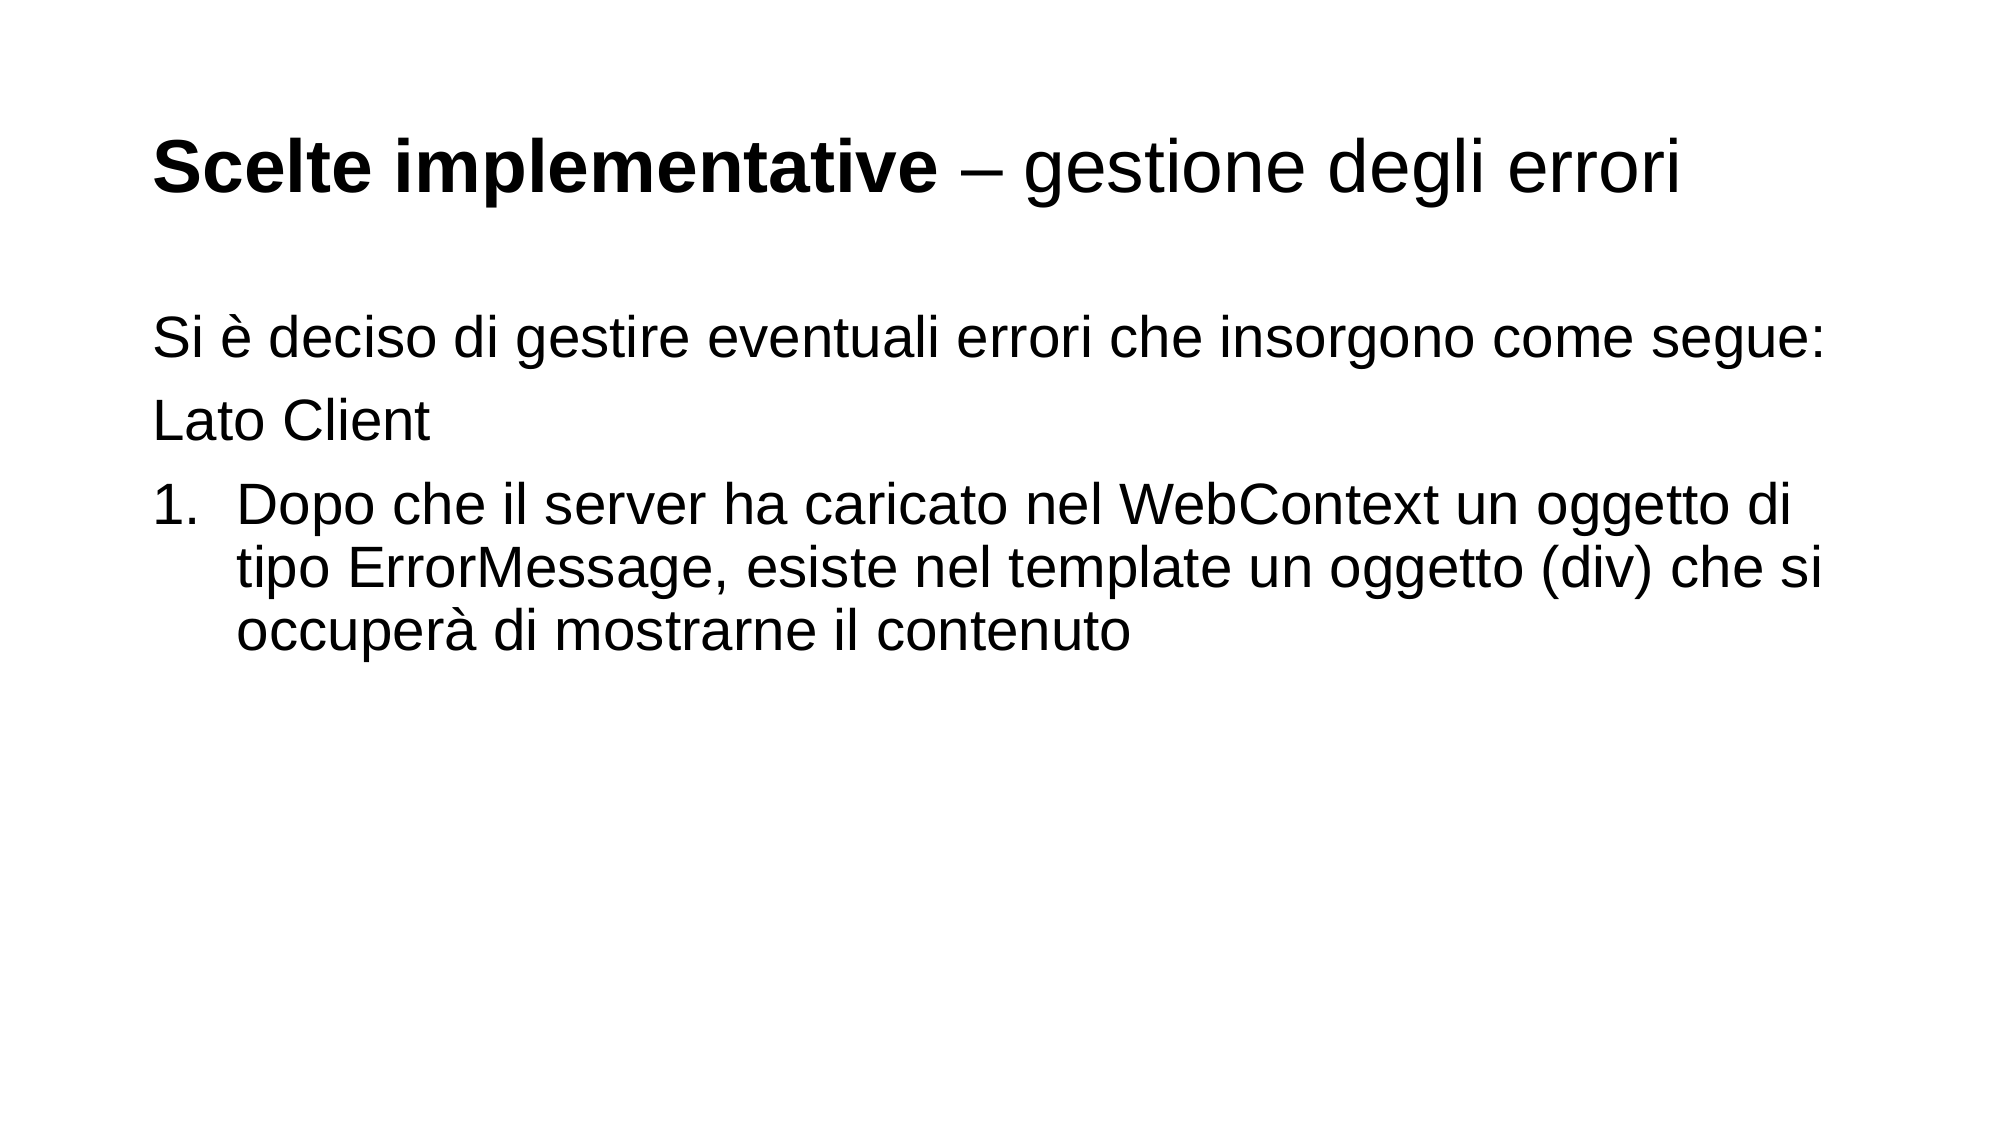

# Scelte implementative – gestione degli errori
Si è deciso di gestire eventuali errori che insorgono come segue:
Lato Client
Dopo che il server ha caricato nel WebContext un oggetto di tipo ErrorMessage, esiste nel template un oggetto (div) che si occuperà di mostrarne il contenuto